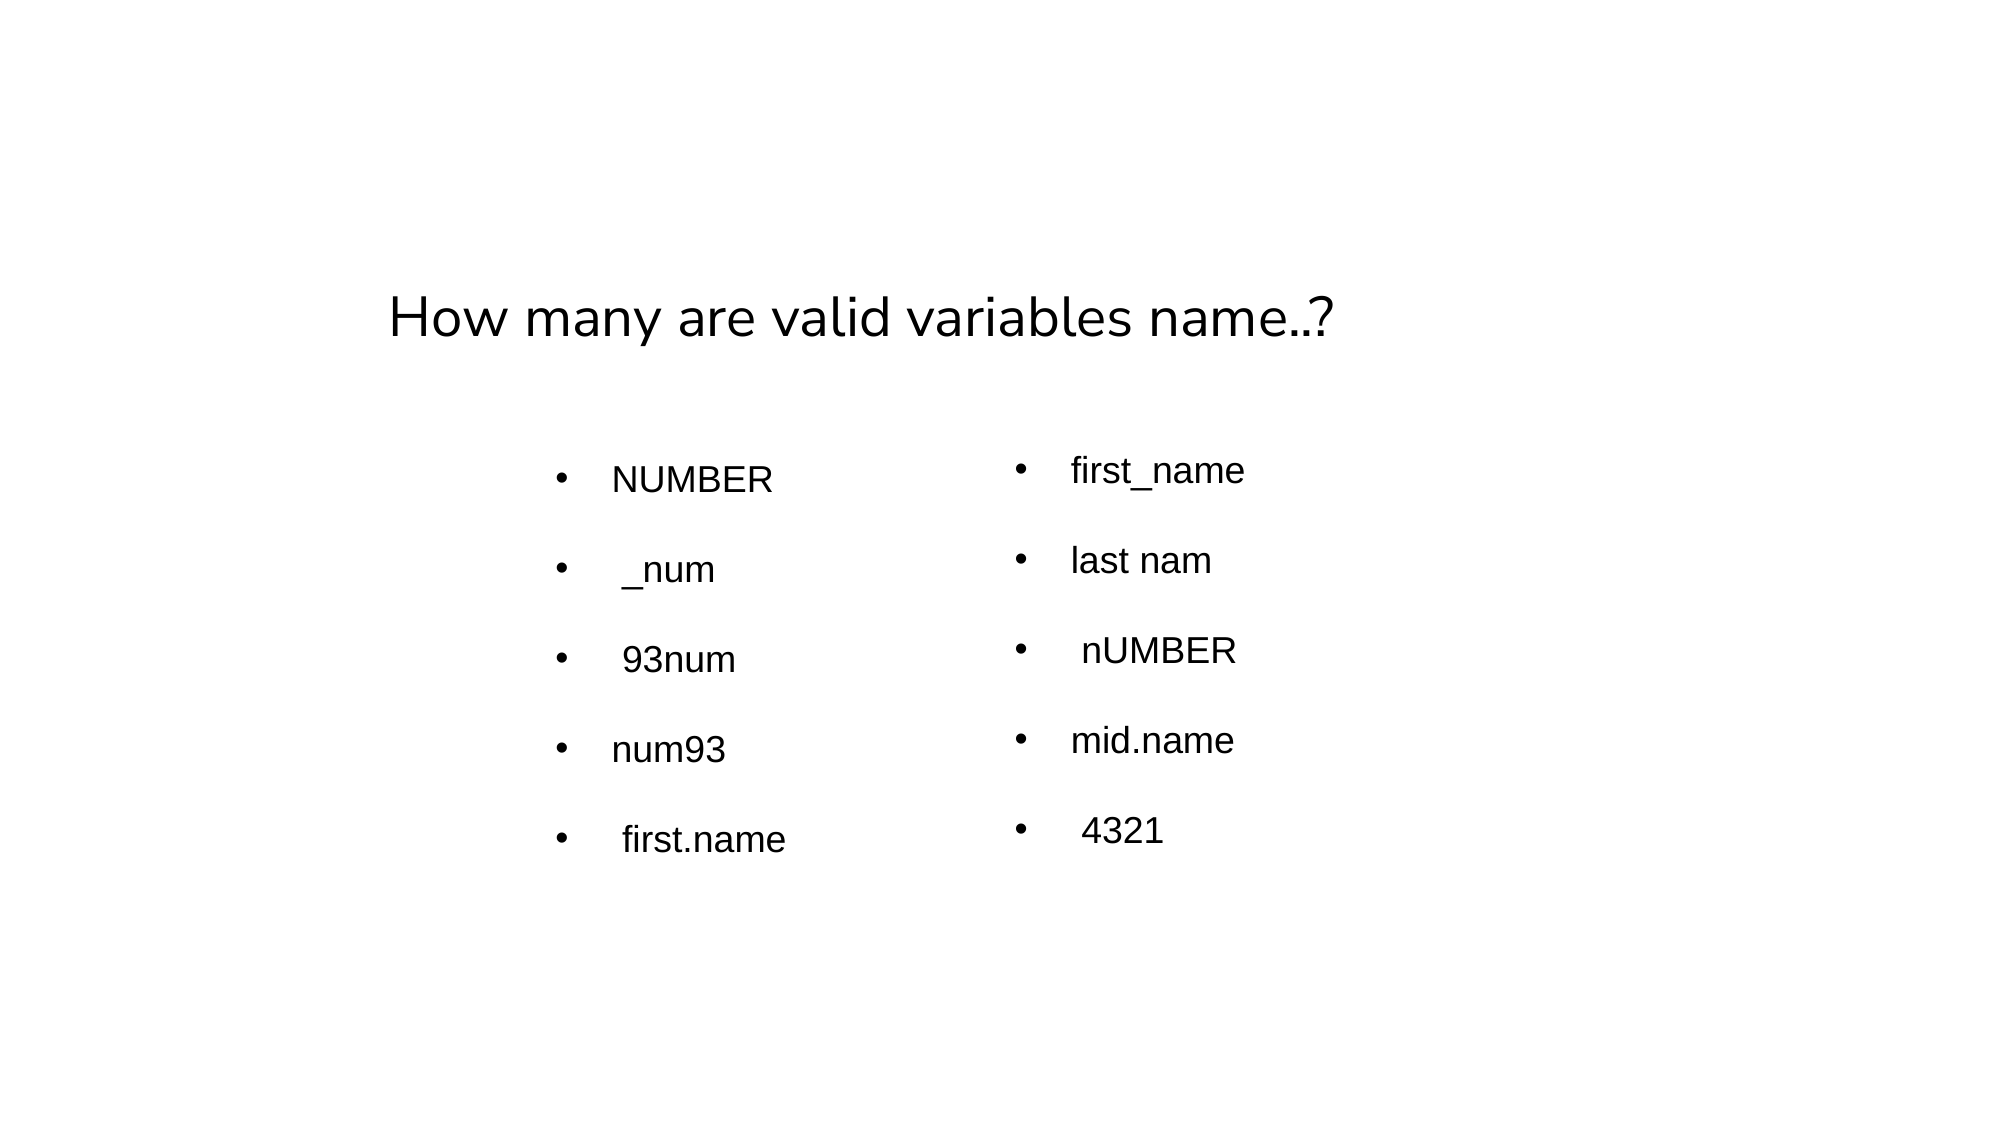

How many are valid variables name..?
first_name
last nam
 nUMBER
mid.name
 4321
NUMBER
 _num
 93num
num93
 first.name